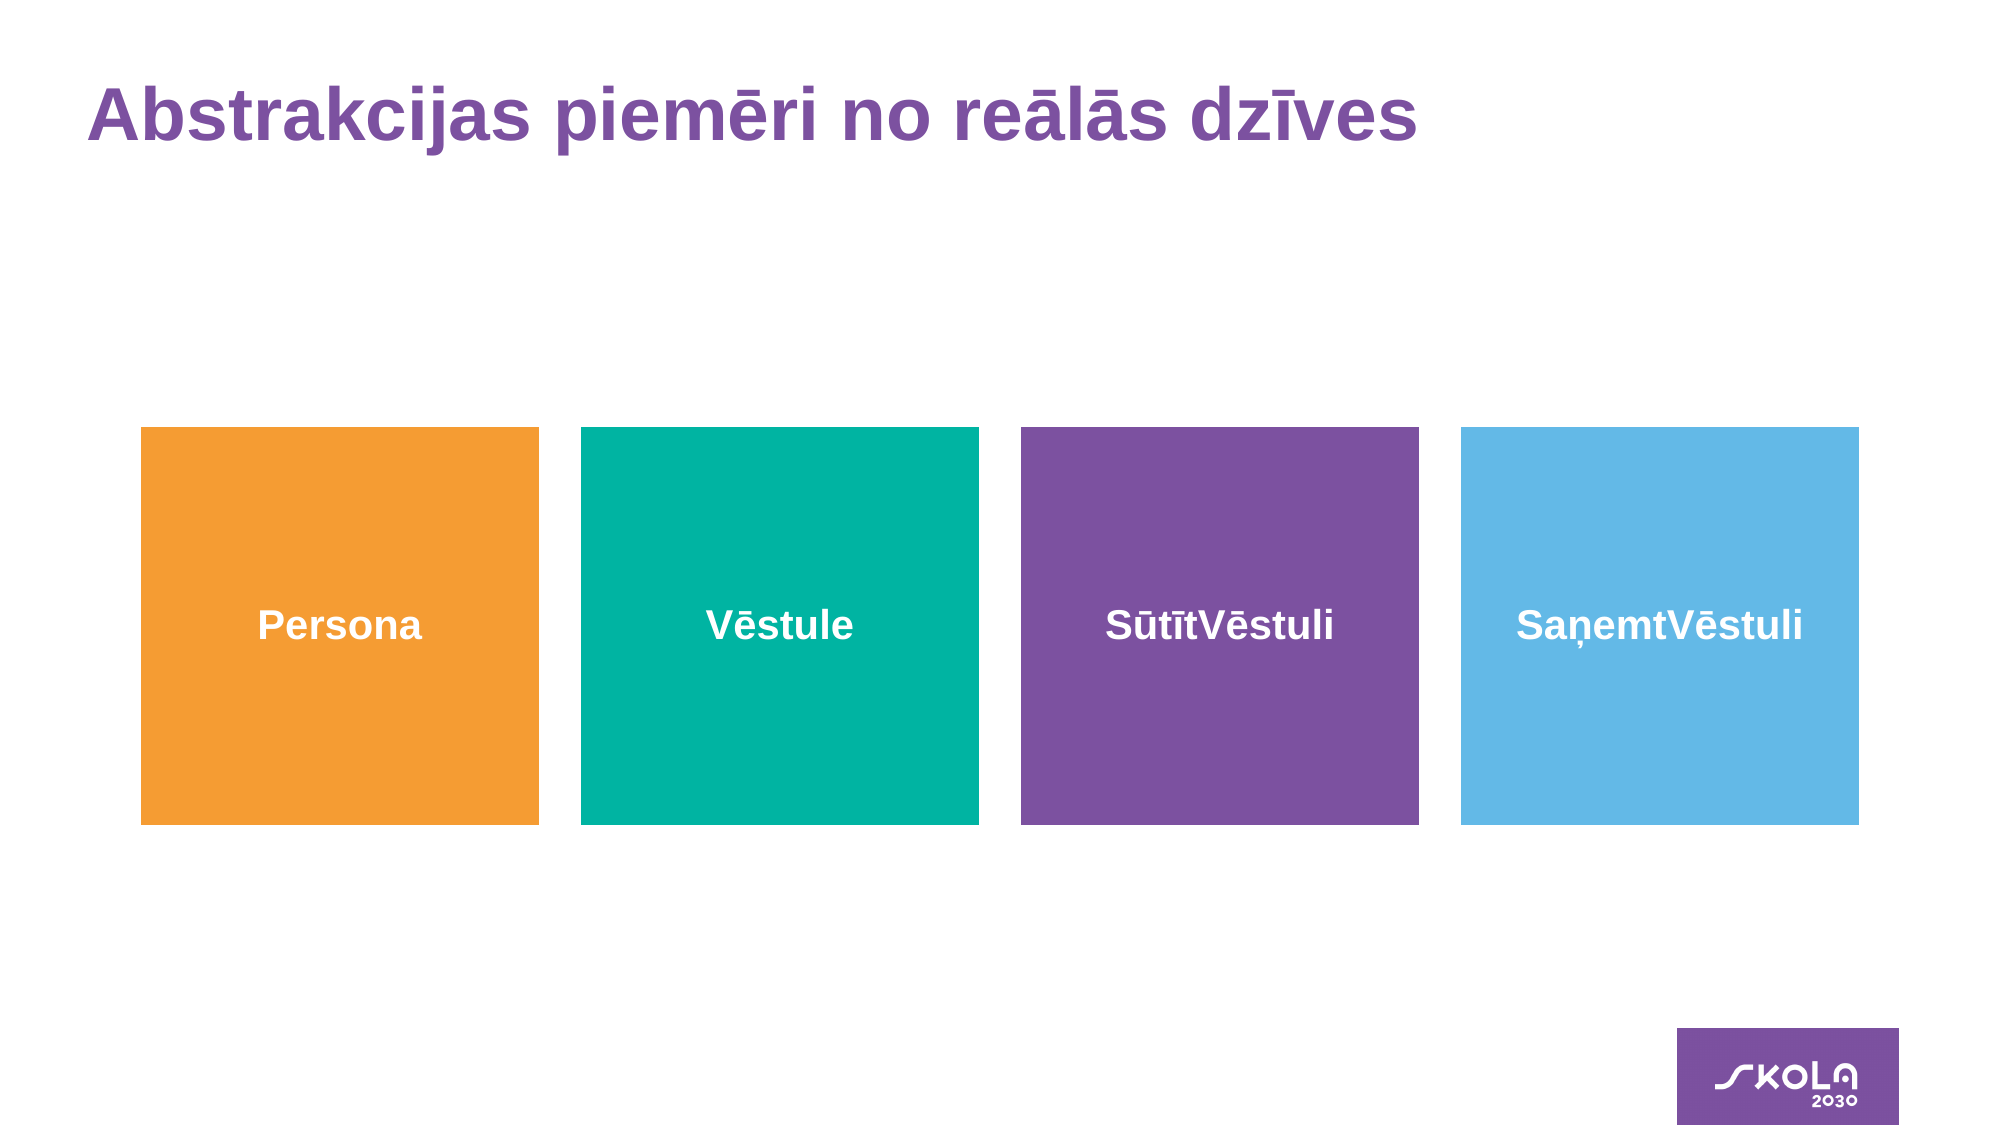

# Abstrakcijas piemēri no reālās dzīves

Persona

Vēstule

SūtītVēstuli

SaņemtVēstuli